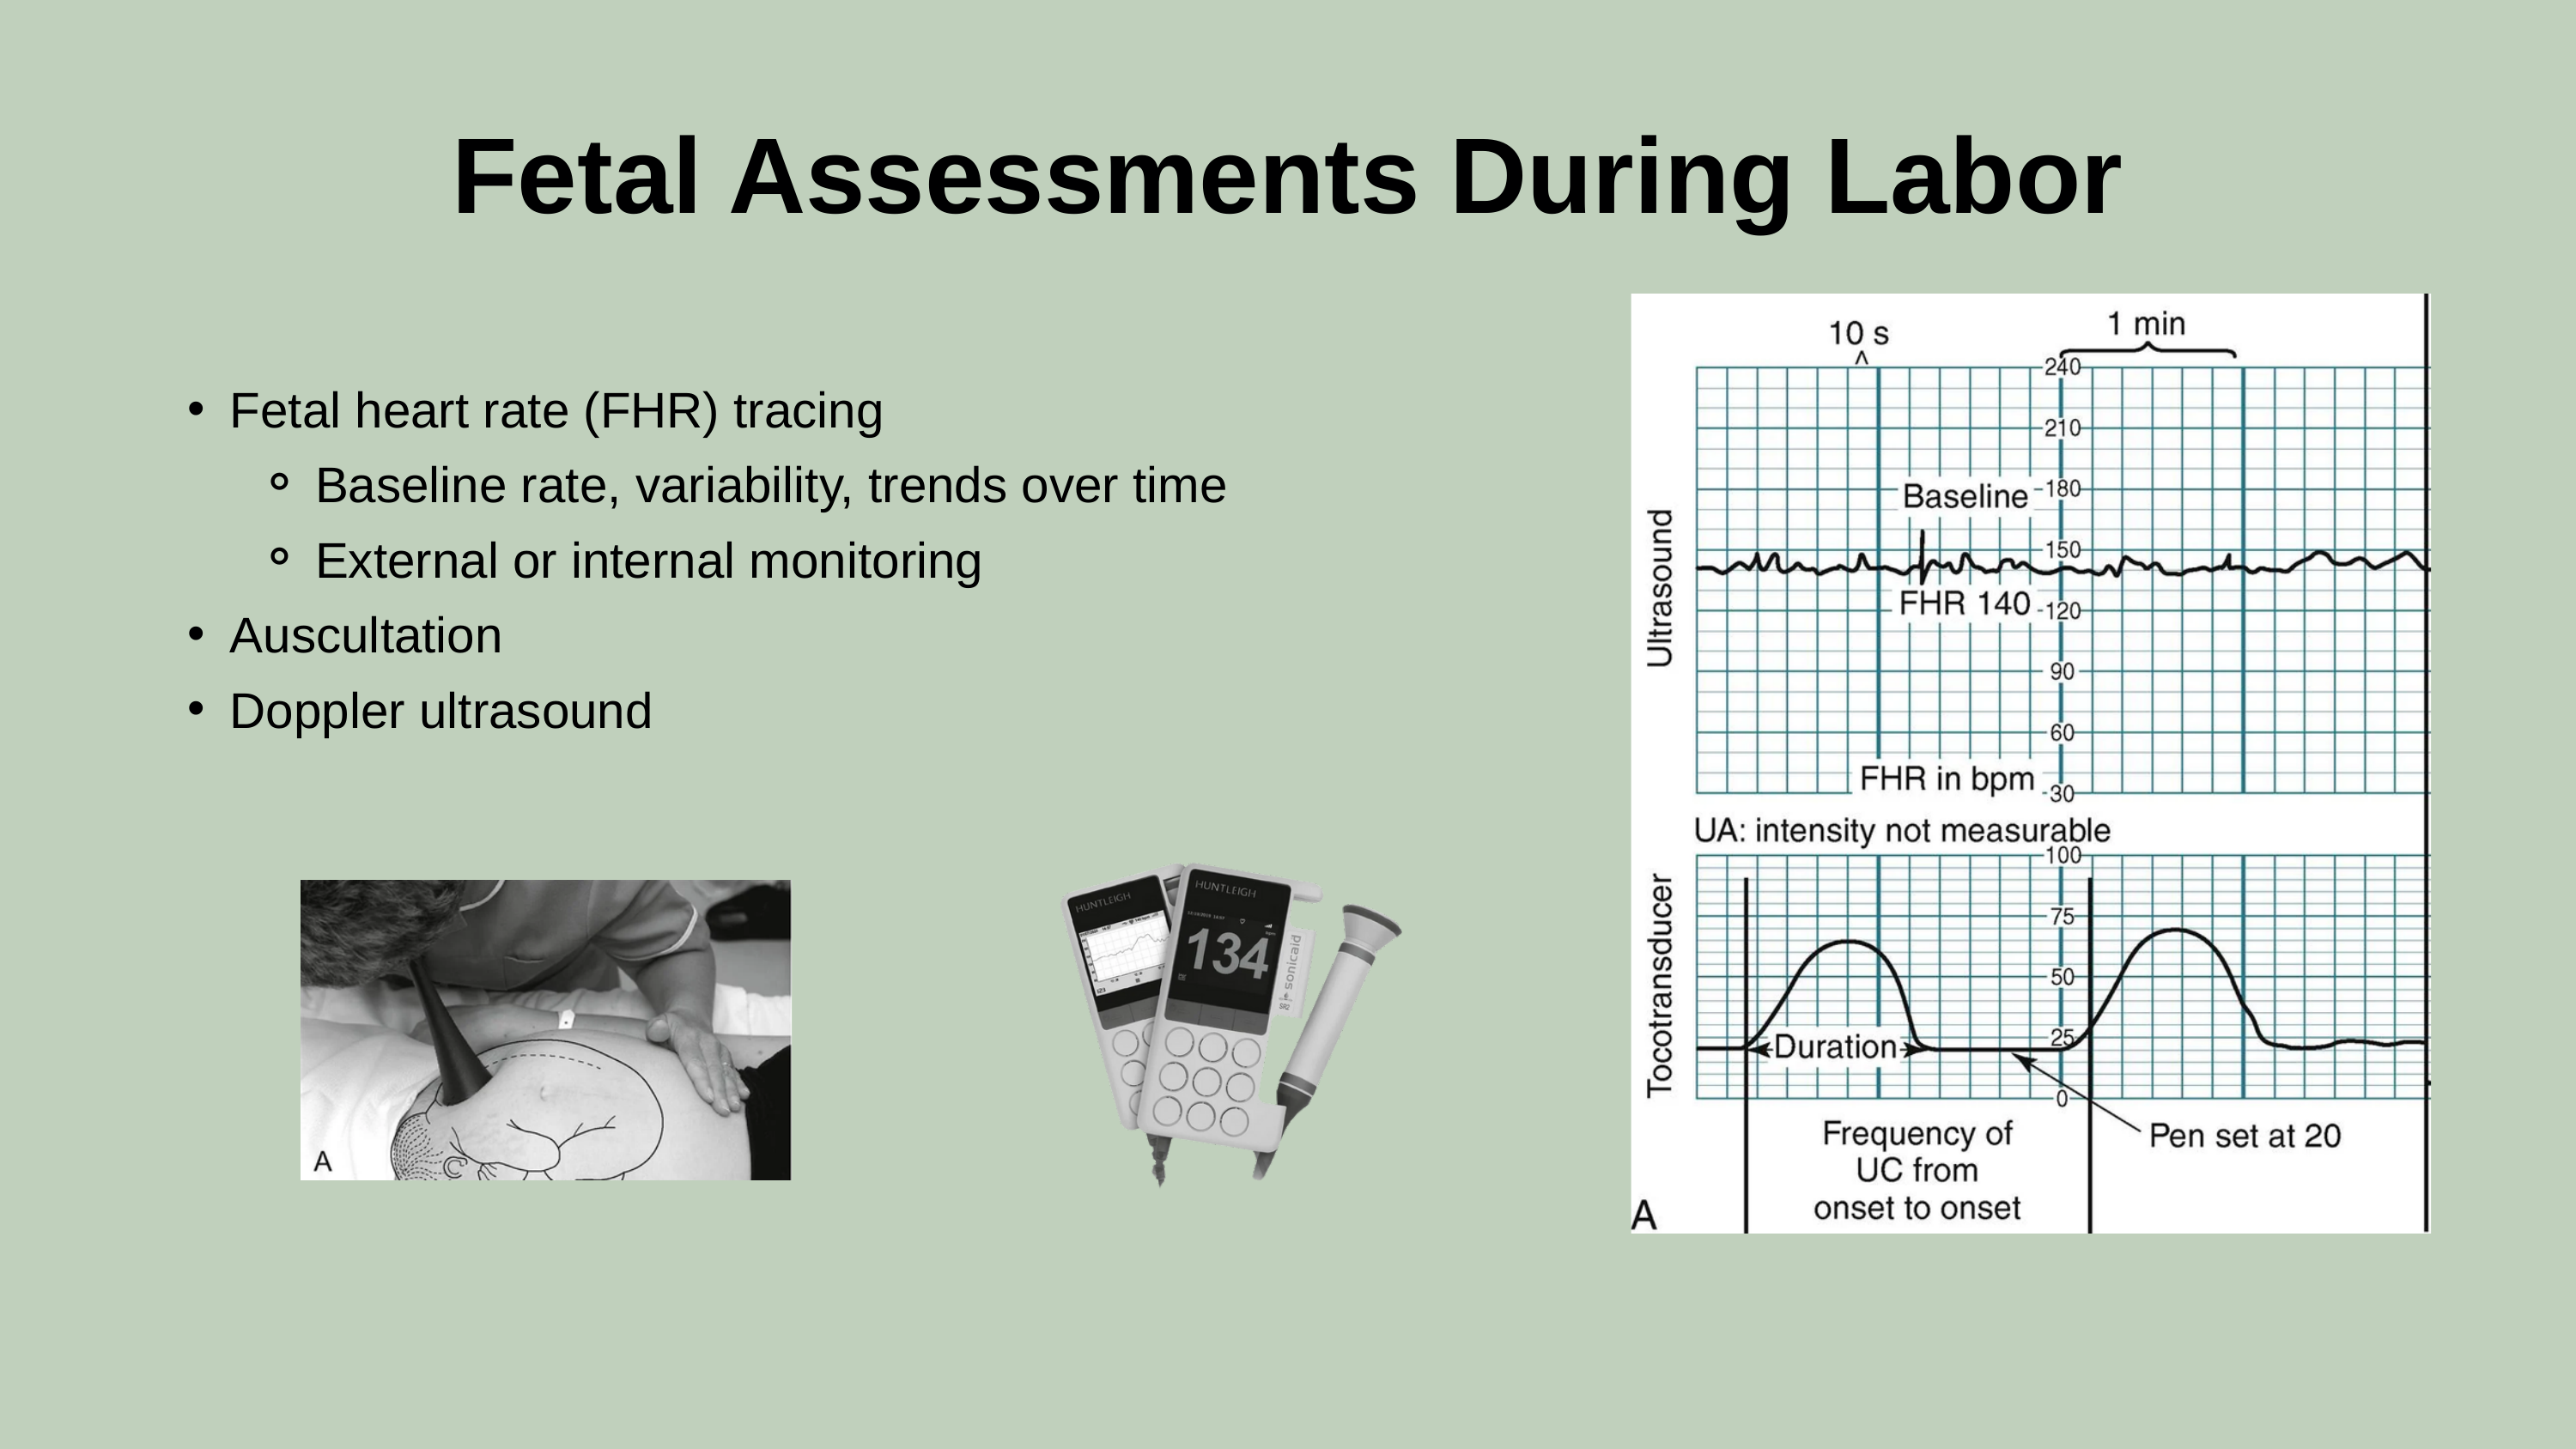

Fetal Assessments During Labor

Fetal heart rate (FHR) tracing
Baseline rate, variability, trends over time
External or internal monitoring
Auscultation
Doppler ultrasound